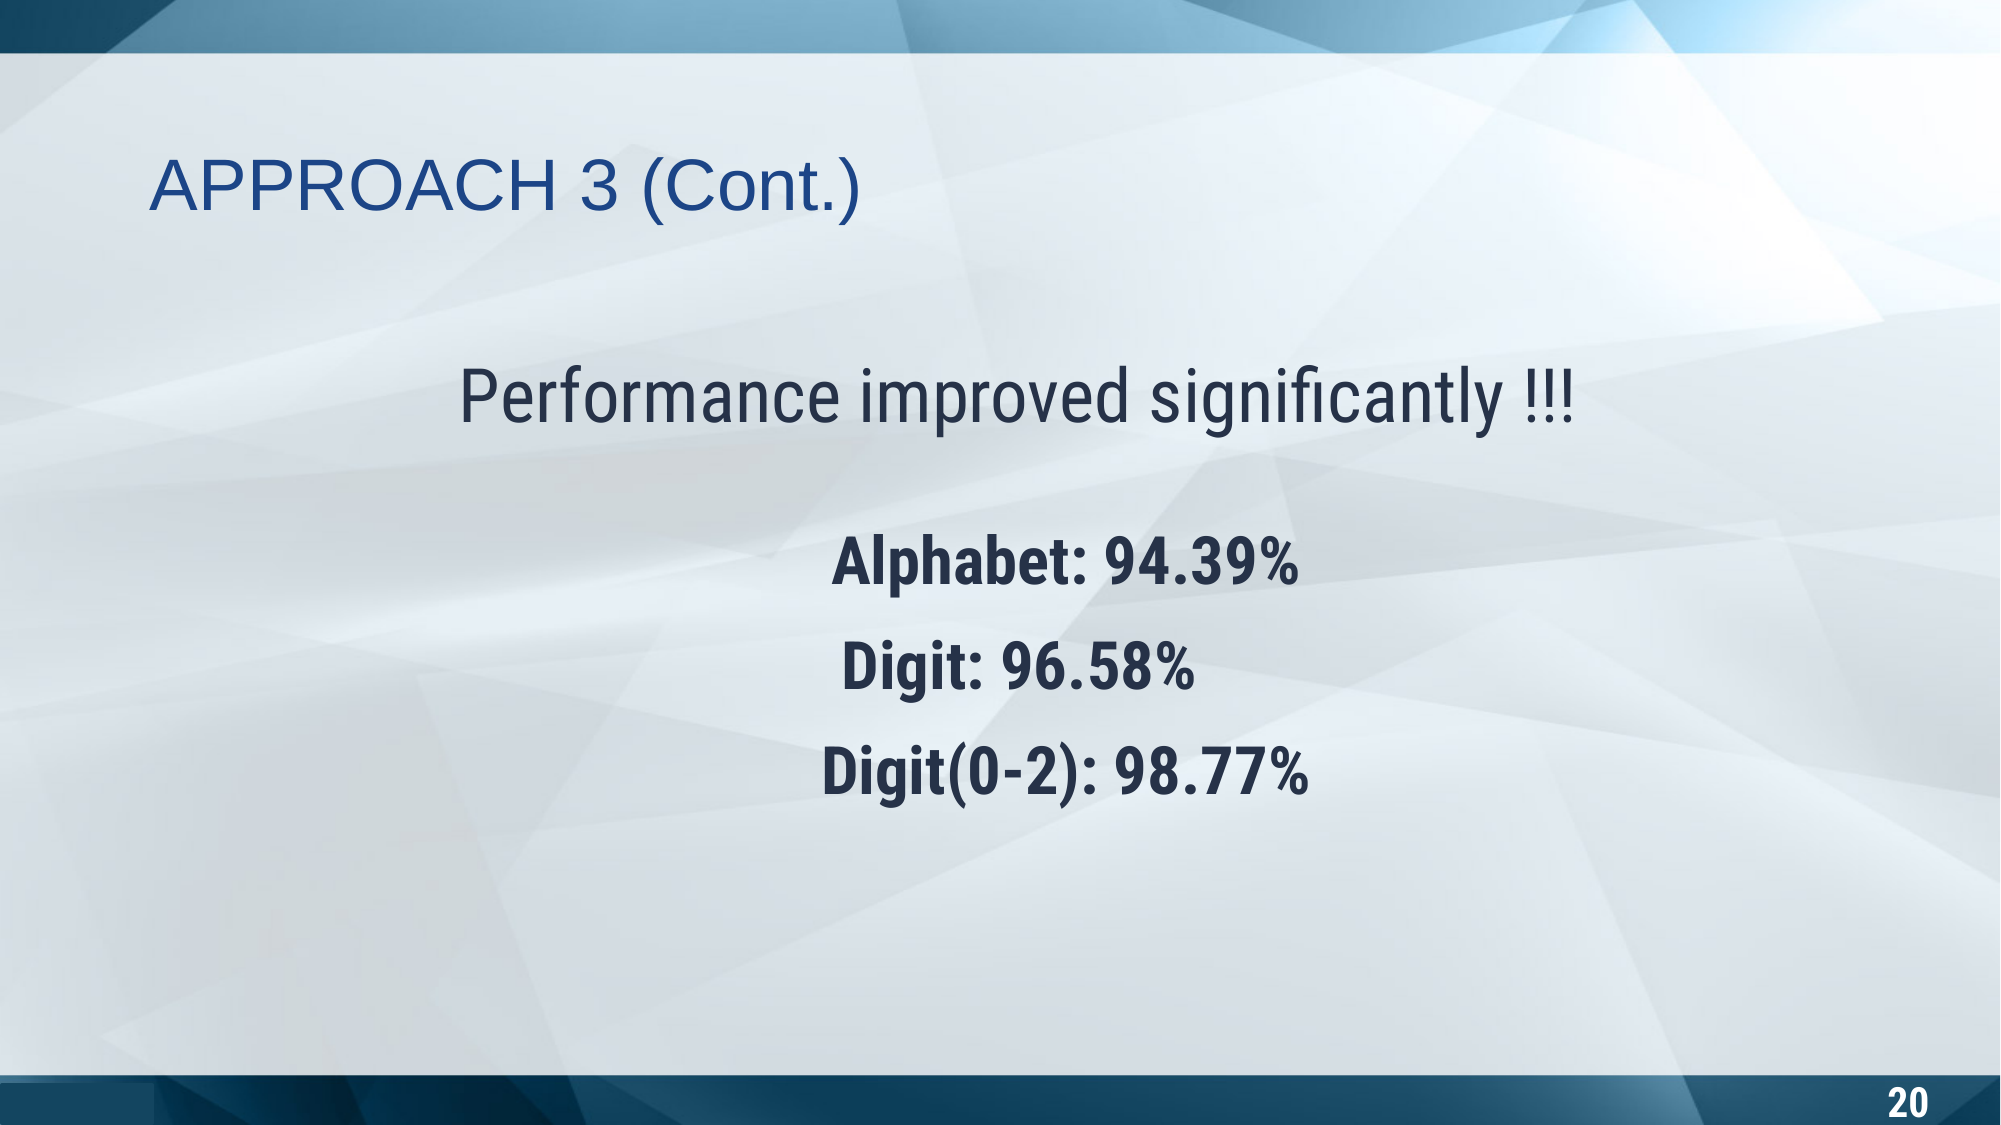

APPROACH 3 (Cont.)
Performance improved significantly !!!

	Alphabet: 94.39%

	Digit: 96.58%

	Digit(0-2): 98.77%
20